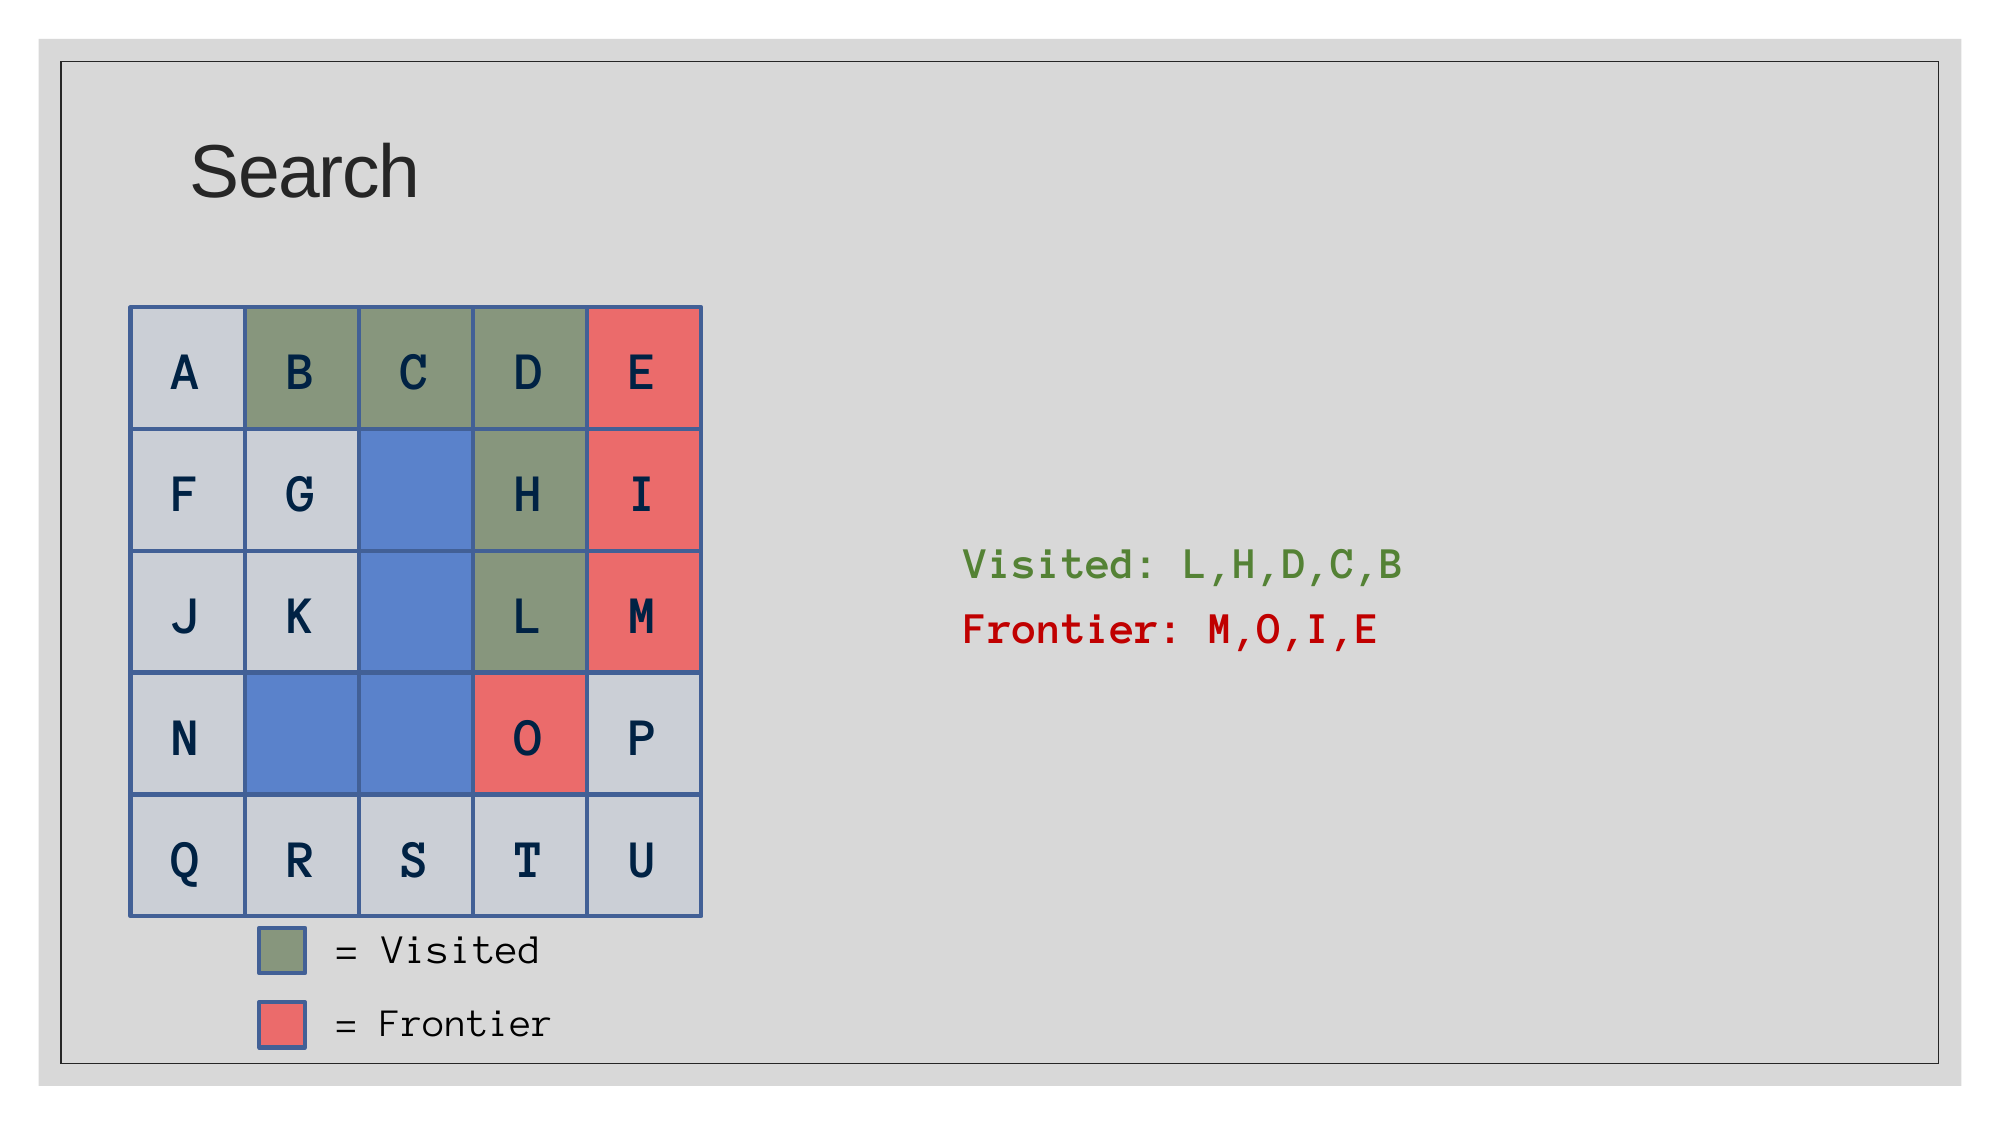

# Search
D
E
A
B
C
H
I
F
G

L
M
J
K

O
P
N

T
U
Q
R
S
Visited: L,H,D,C,B
Frontier: M,O,I,E
= Visited

= Frontier